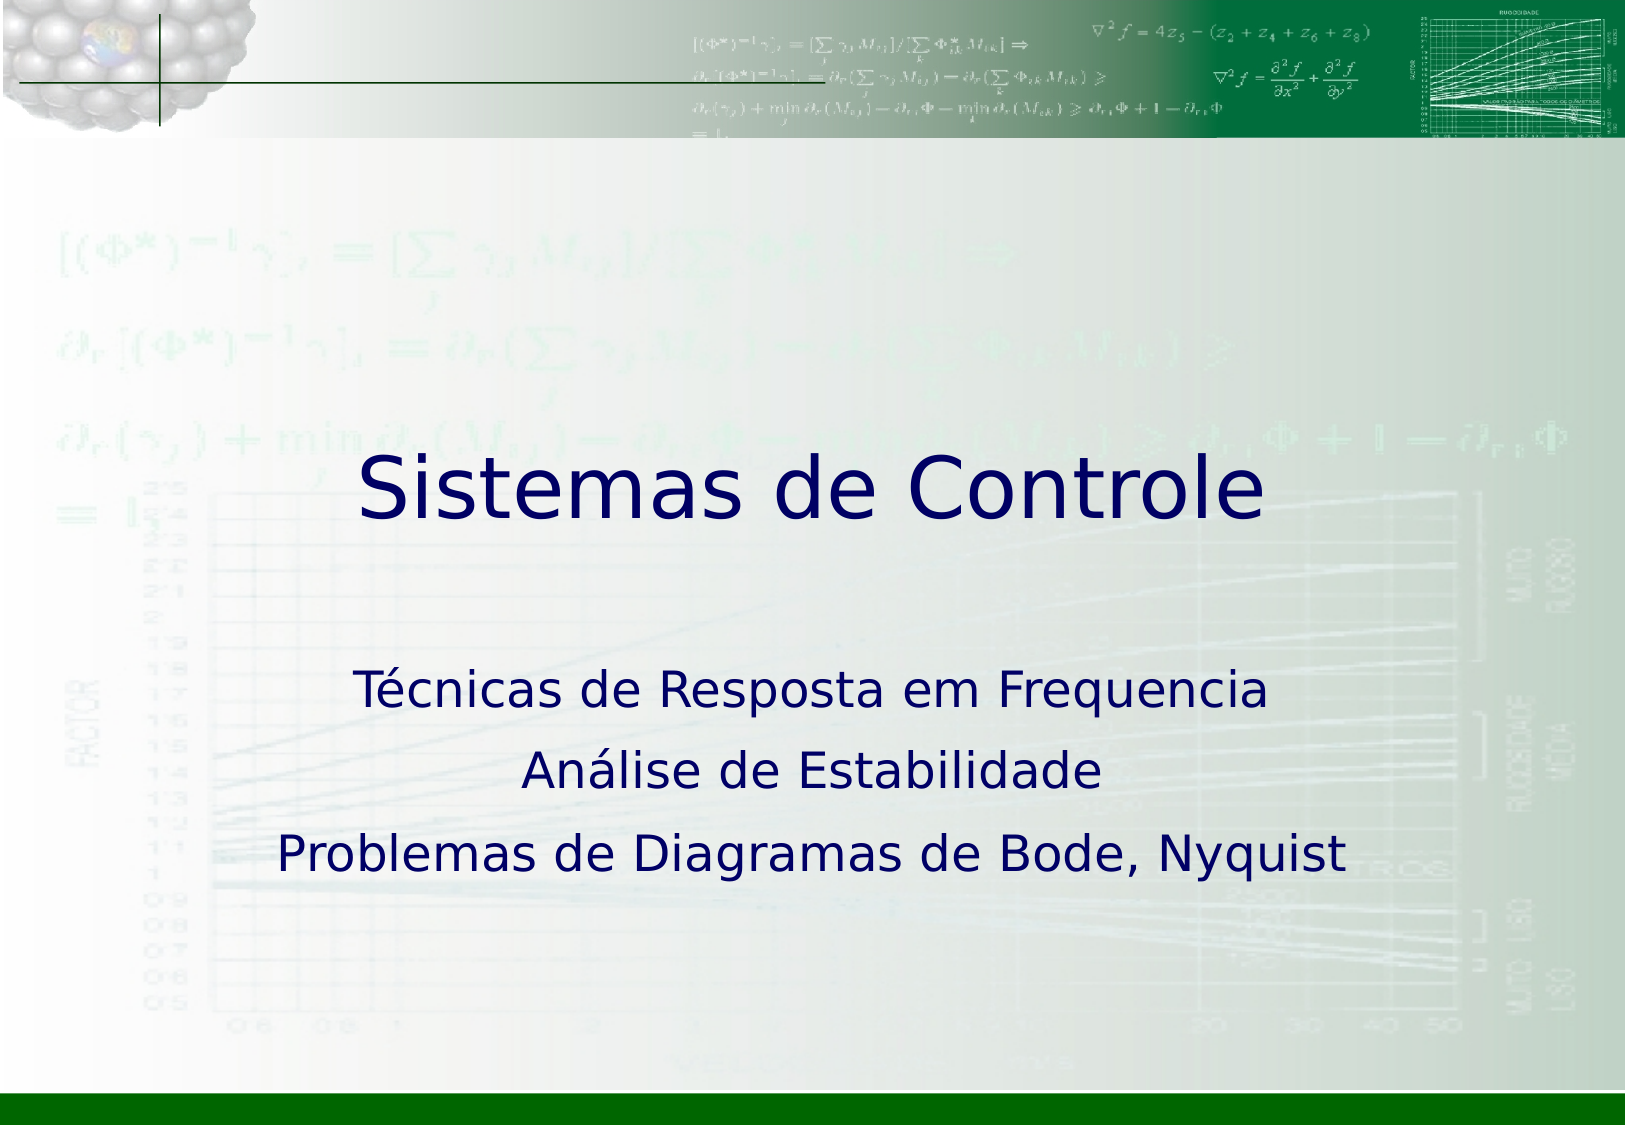

# Sistemas de Controle
Técnicas de Resposta em Frequencia
Análise de Estabilidade
Problemas de Diagramas de Bode, Nyquist